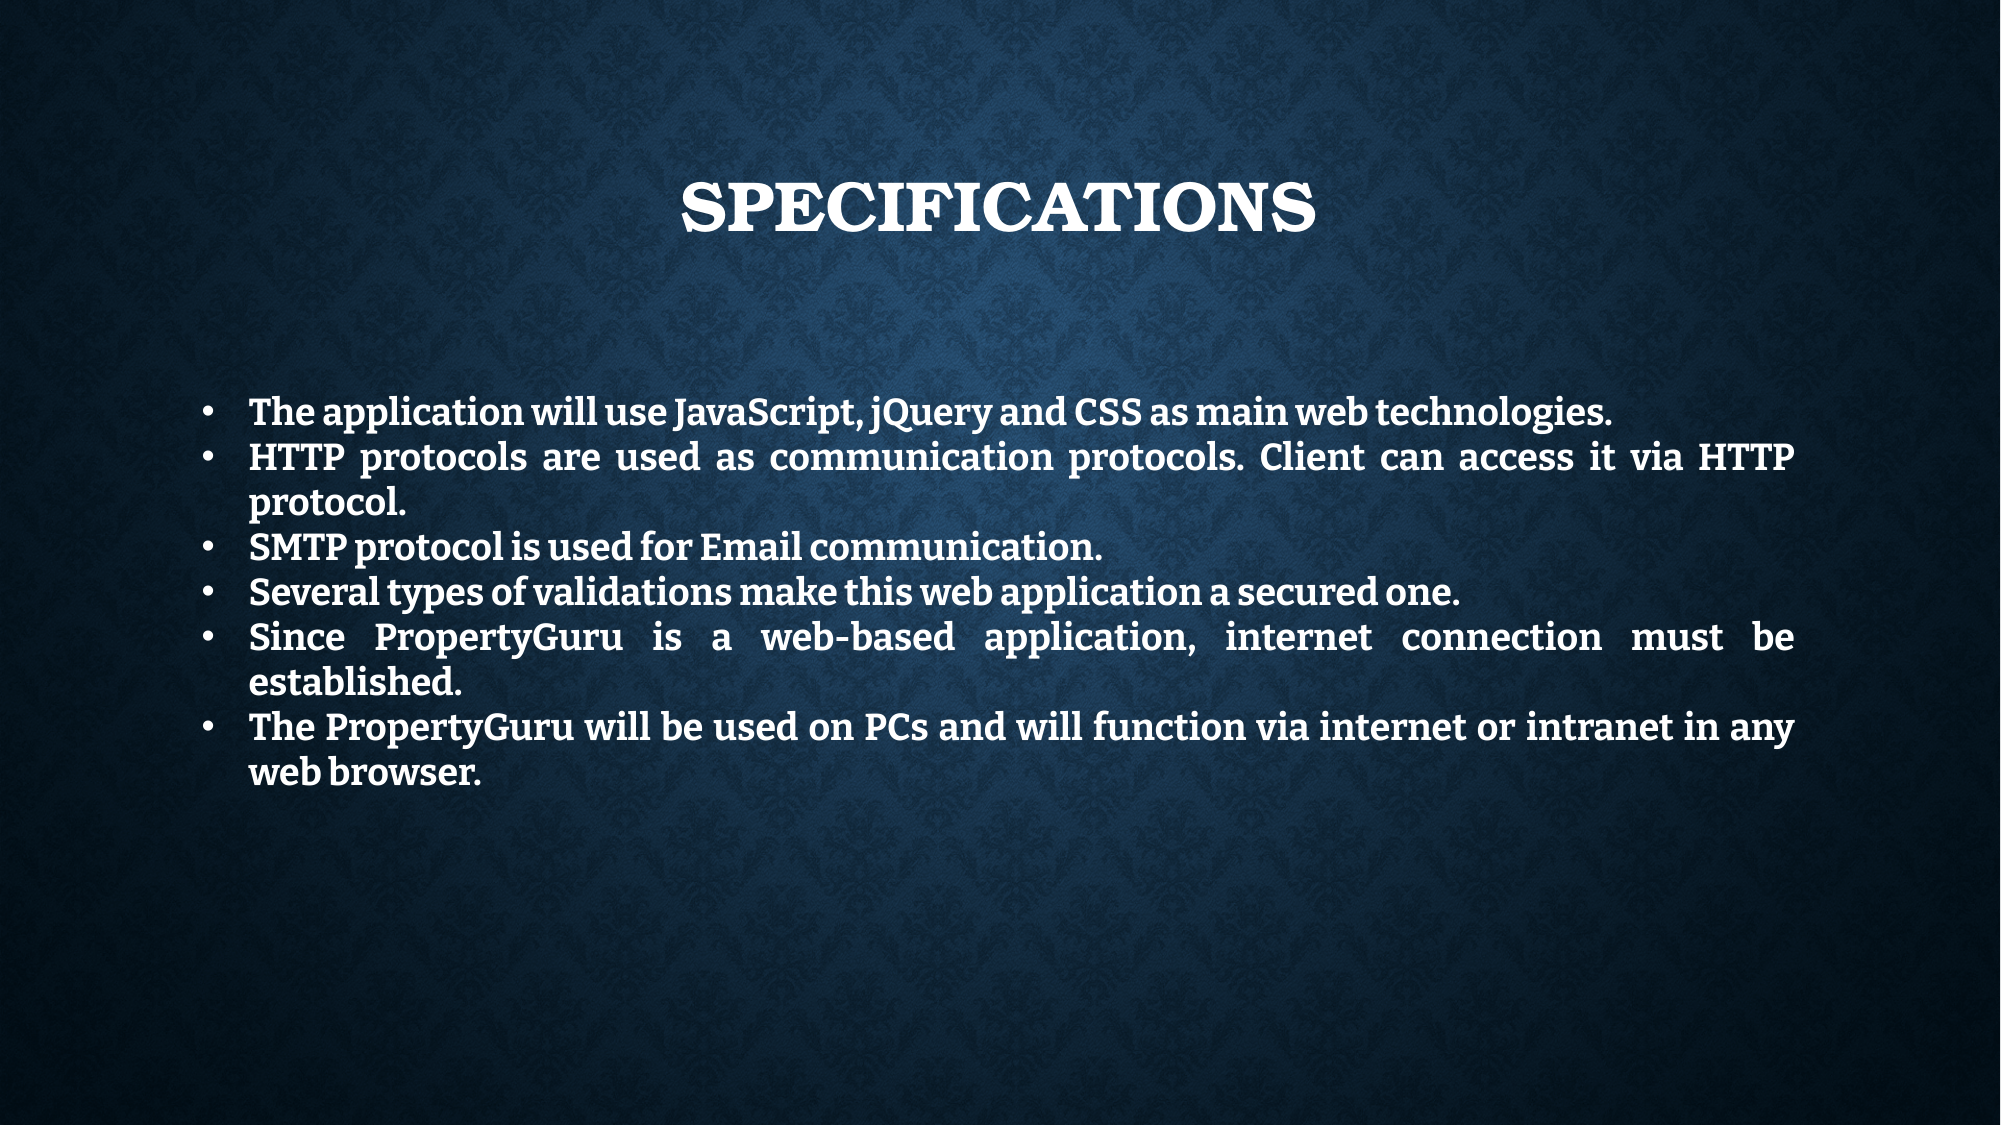

# specifications
The application will use JavaScript, jQuery and CSS as main web technologies.
HTTP protocols are used as communication protocols. Client can access it via HTTP protocol.
SMTP protocol is used for Email communication.
Several types of validations make this web application a secured one.
Since PropertyGuru is a web-based application, internet connection must be established.
The PropertyGuru will be used on PCs and will function via internet or intranet in any web browser.